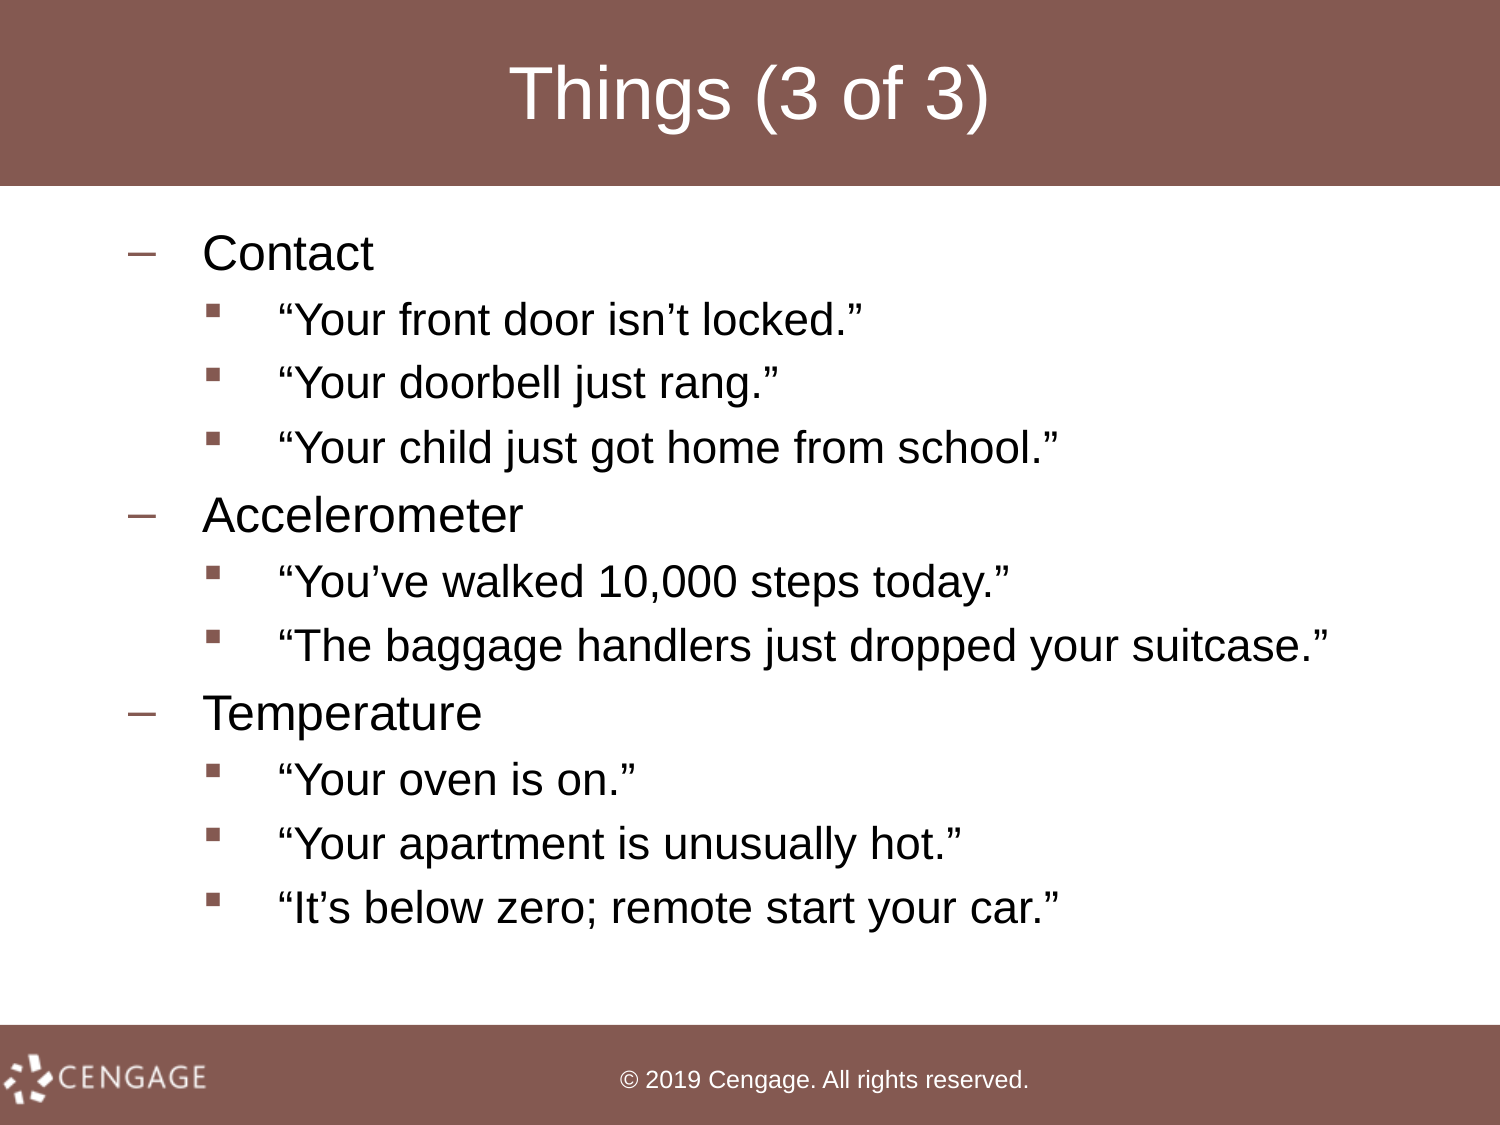

# Things (3 of 3)
Contact
“Your front door isn’t locked.”
“Your doorbell just rang.”
“Your child just got home from school.”
Accelerometer
“You’ve walked 10,000 steps today.”
“The baggage handlers just dropped your suitcase.”
Temperature
“Your oven is on.”
“Your apartment is unusually hot.”
“It’s below zero; remote start your car.”